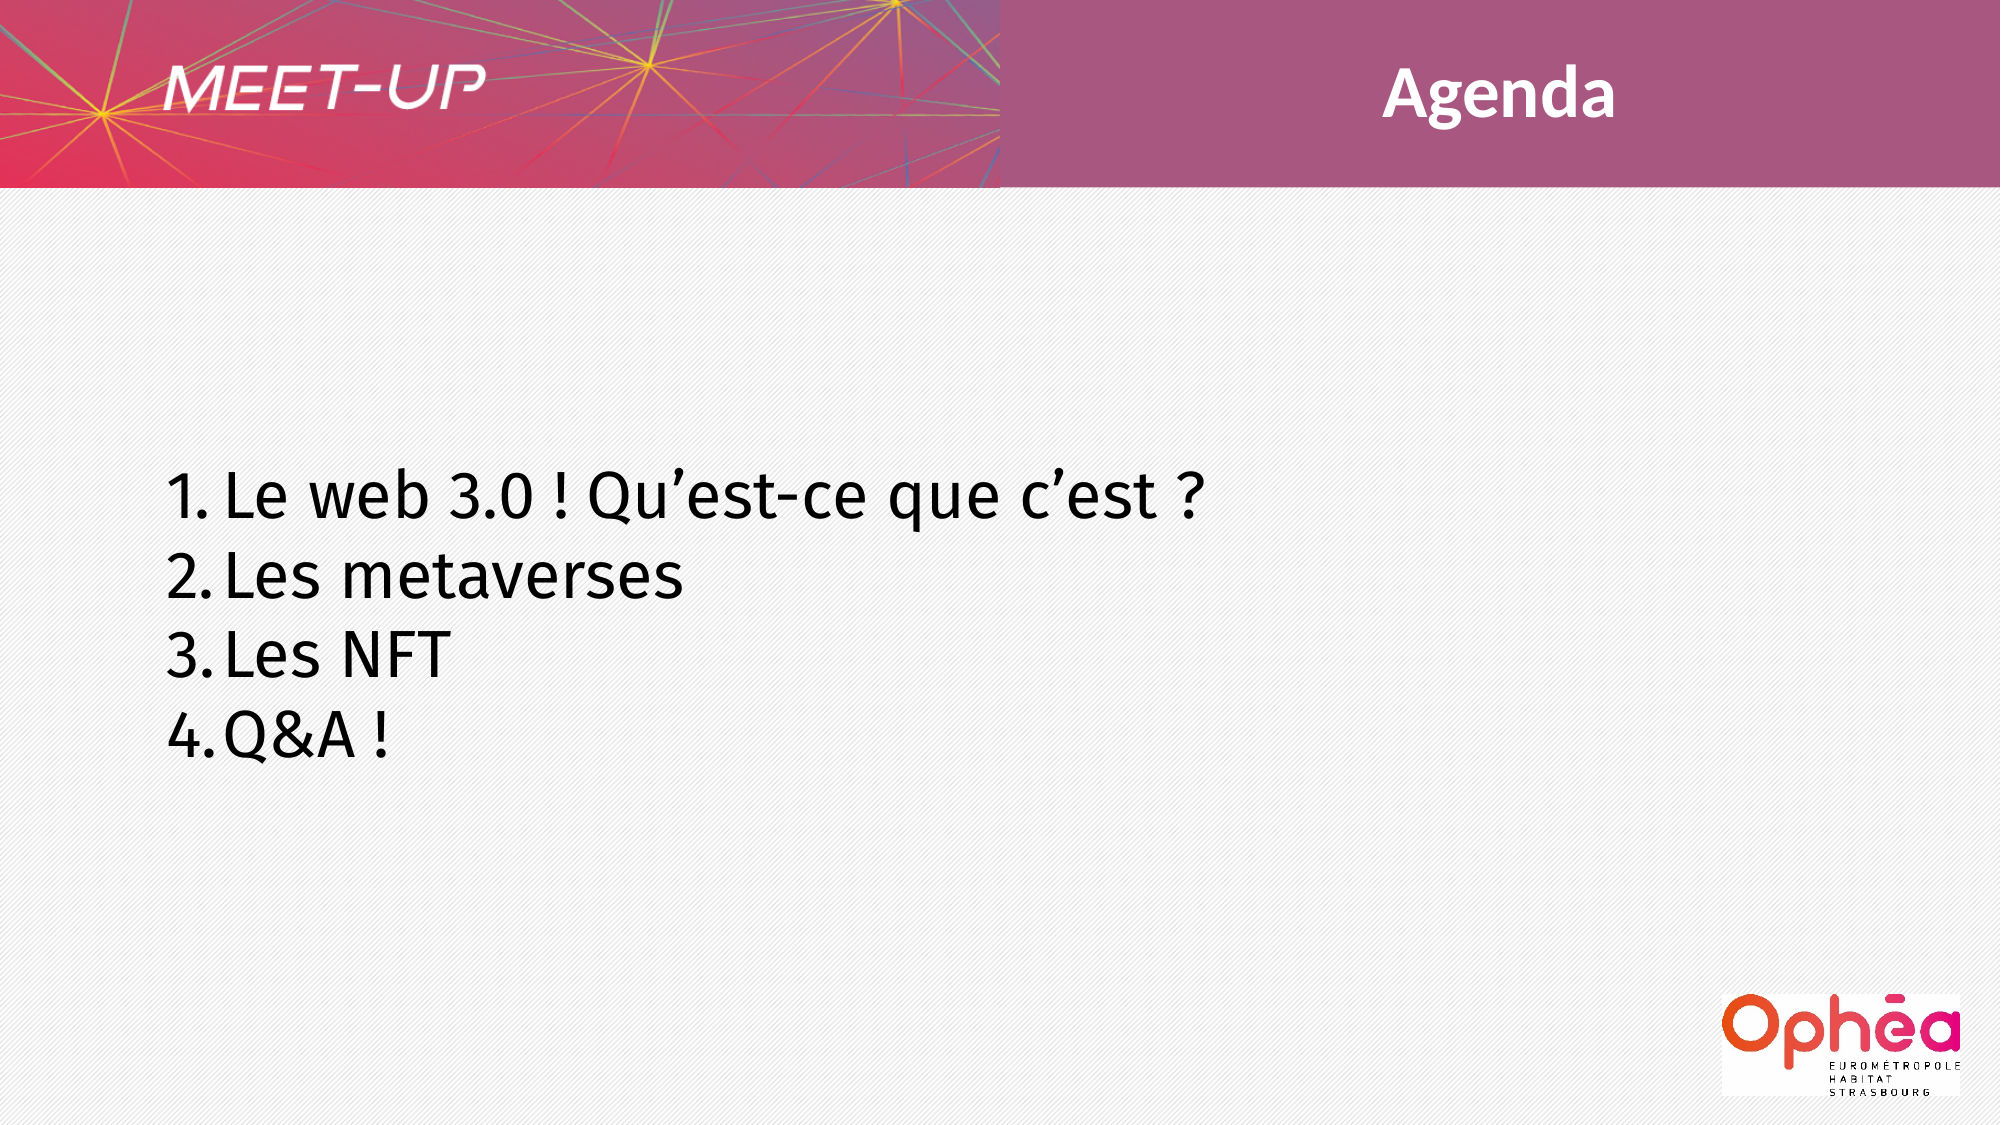

Agenda
Le web 3.0 ! Qu’est-ce que c’est ?
Les metaverses
Les NFT
Q&A !